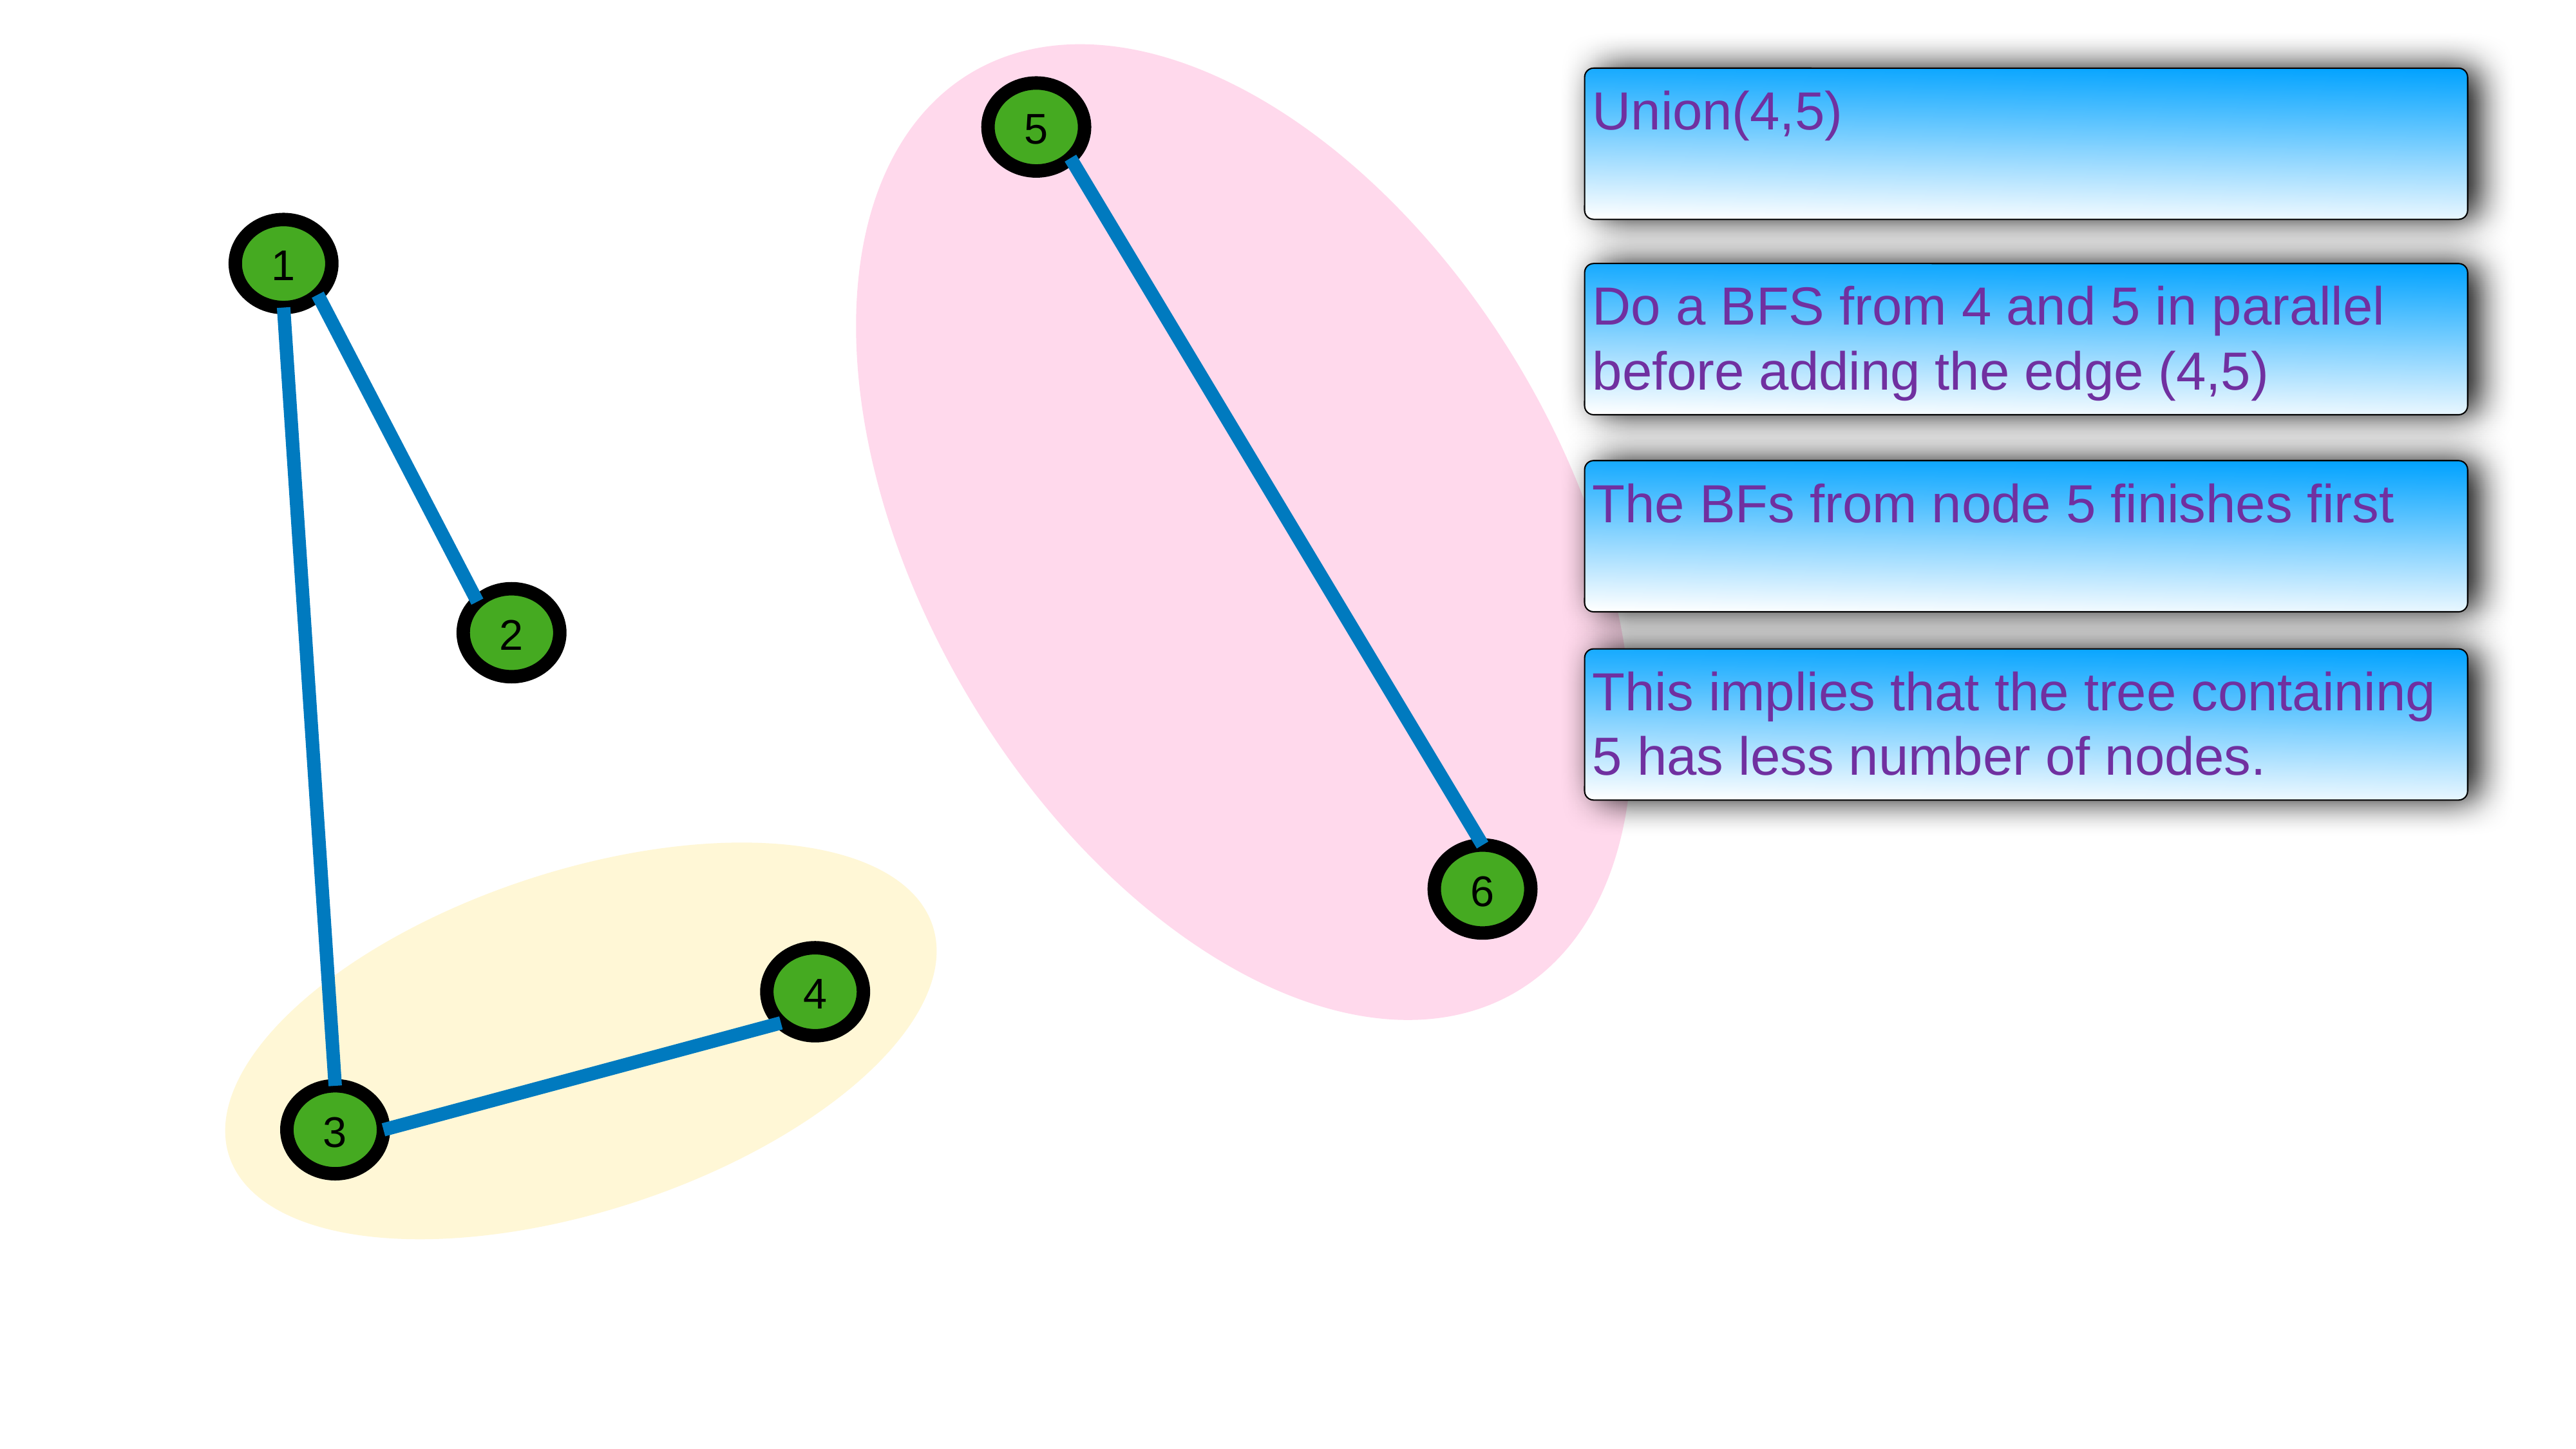

Union(4,5)
5
1
Do a BFS from 4 and 5 in parallel before adding the edge (4,5)
The BFs from node 5 finishes first
2
This implies that the tree containing 5 has less number of nodes.
6

4
3